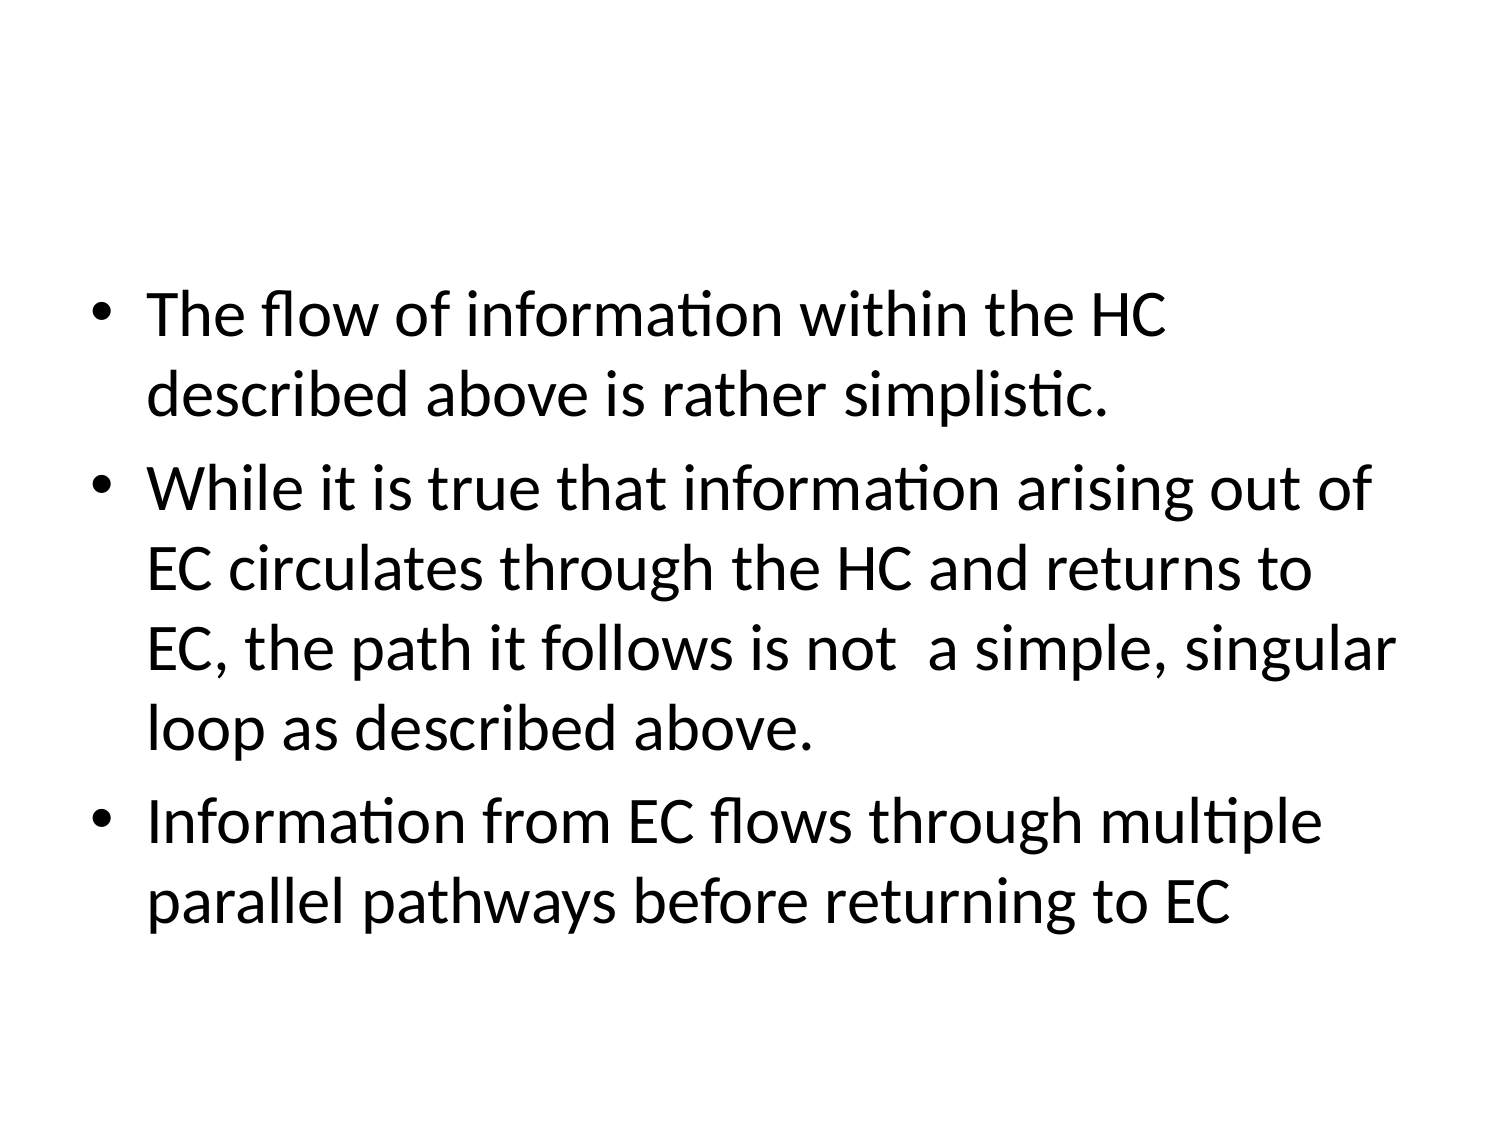

#
The flow of information within the HC described above is rather simplistic.
While it is true that information arising out of EC circulates through the HC and returns to  EC, the path it follows is not  a simple, singular loop as described above.
Information from EC flows through multiple parallel pathways before returning to EC